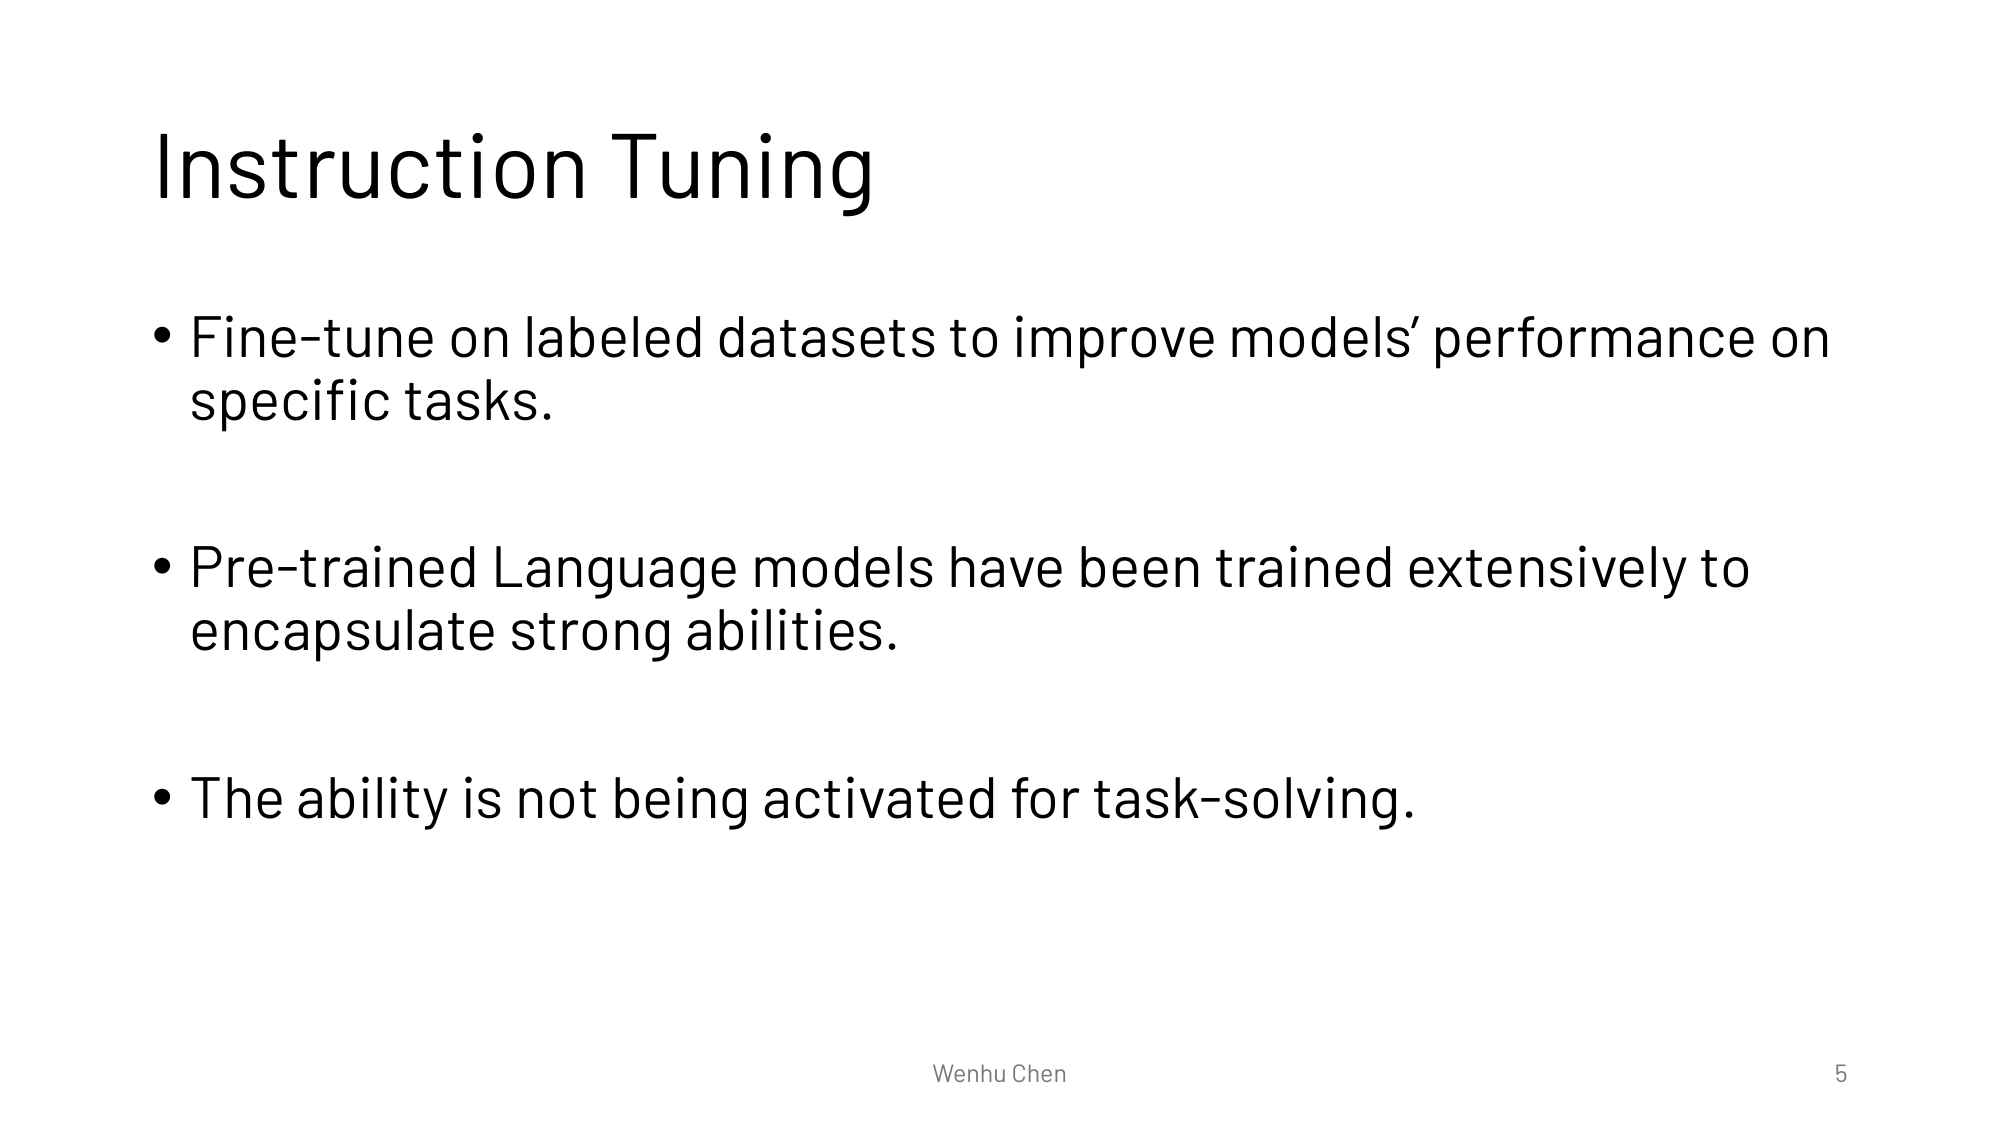

# Instruction Tuning
Fine-tune on labeled datasets to improve models’ performance on specific tasks.

Pre-trained Language models have been trained extensively to encapsulate strong abilities.

The ability is not being activated for task-solving.

Wenhu Chen
5